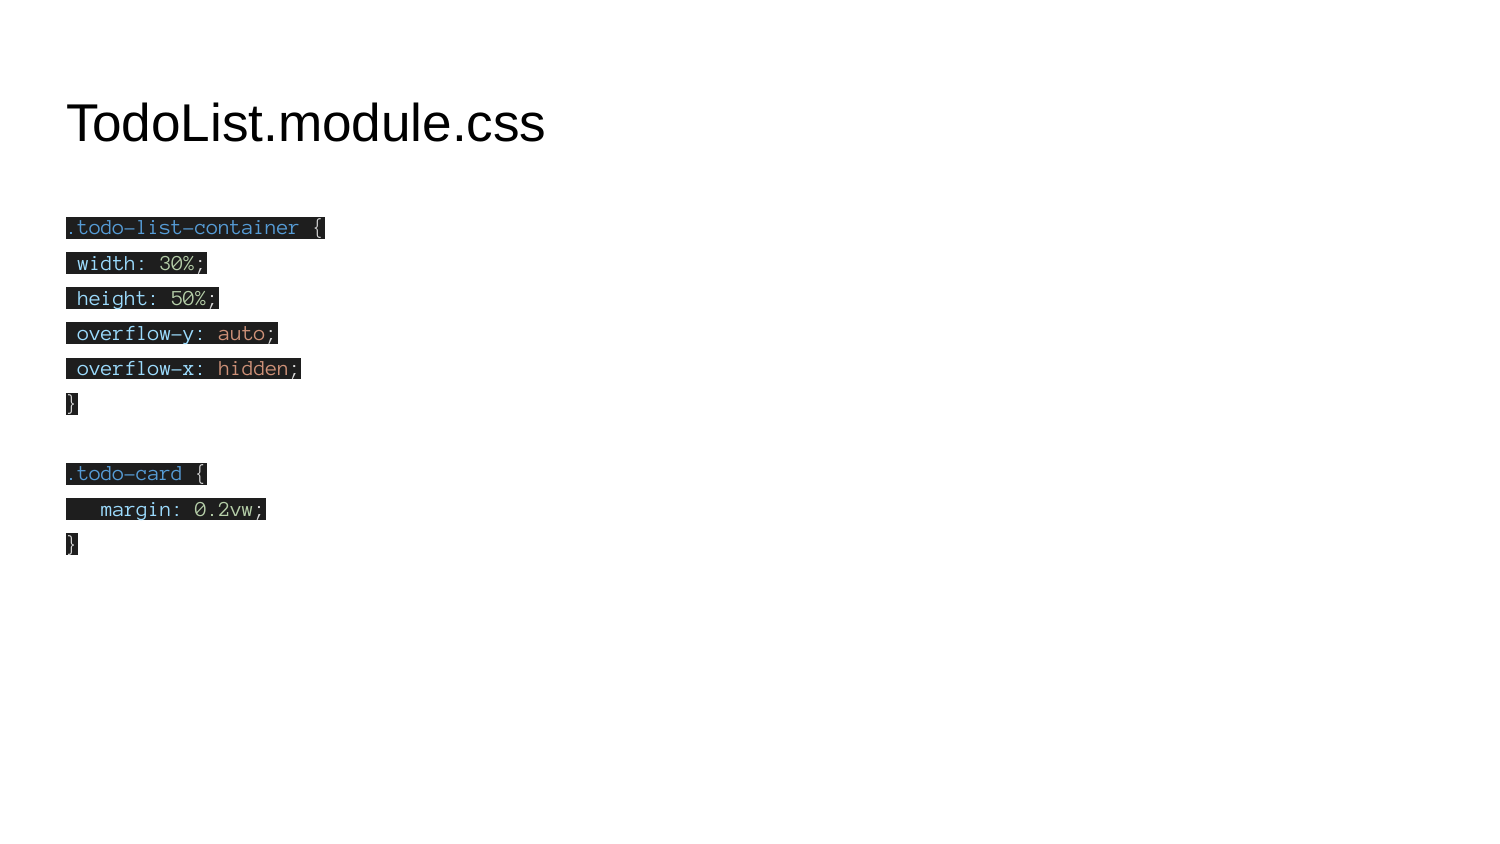

# TodoList.module.css
.todo-list-container {
 width: 30%;
 height: 50%;
 overflow-y: auto;
 overflow-x: hidden;
}

.todo-card {
   margin: 0.2vw;
}